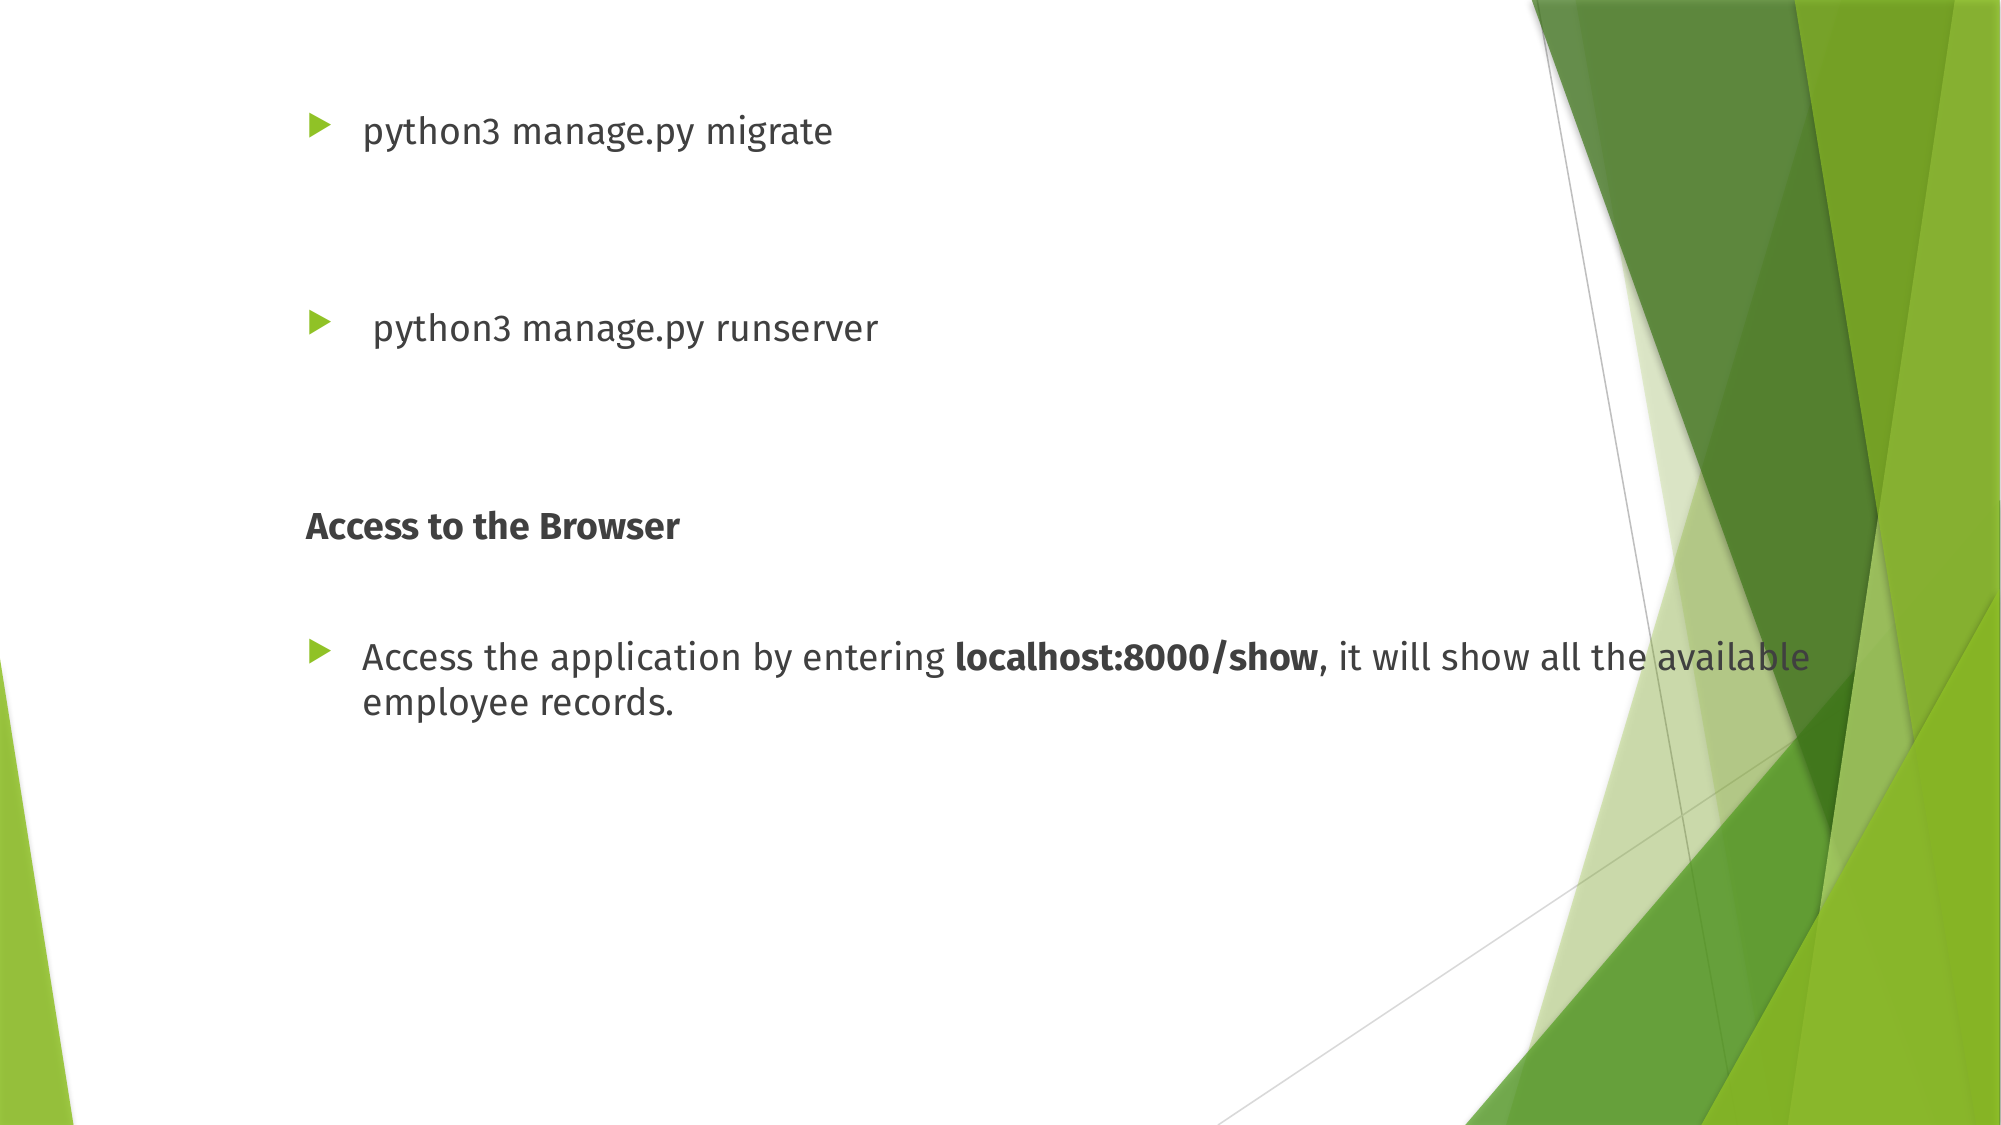

python3 manage.py migrate

 python3 manage.py runserver

Access to the Browser

Access the application by entering localhost:8000/show, it will show all the available employee records.